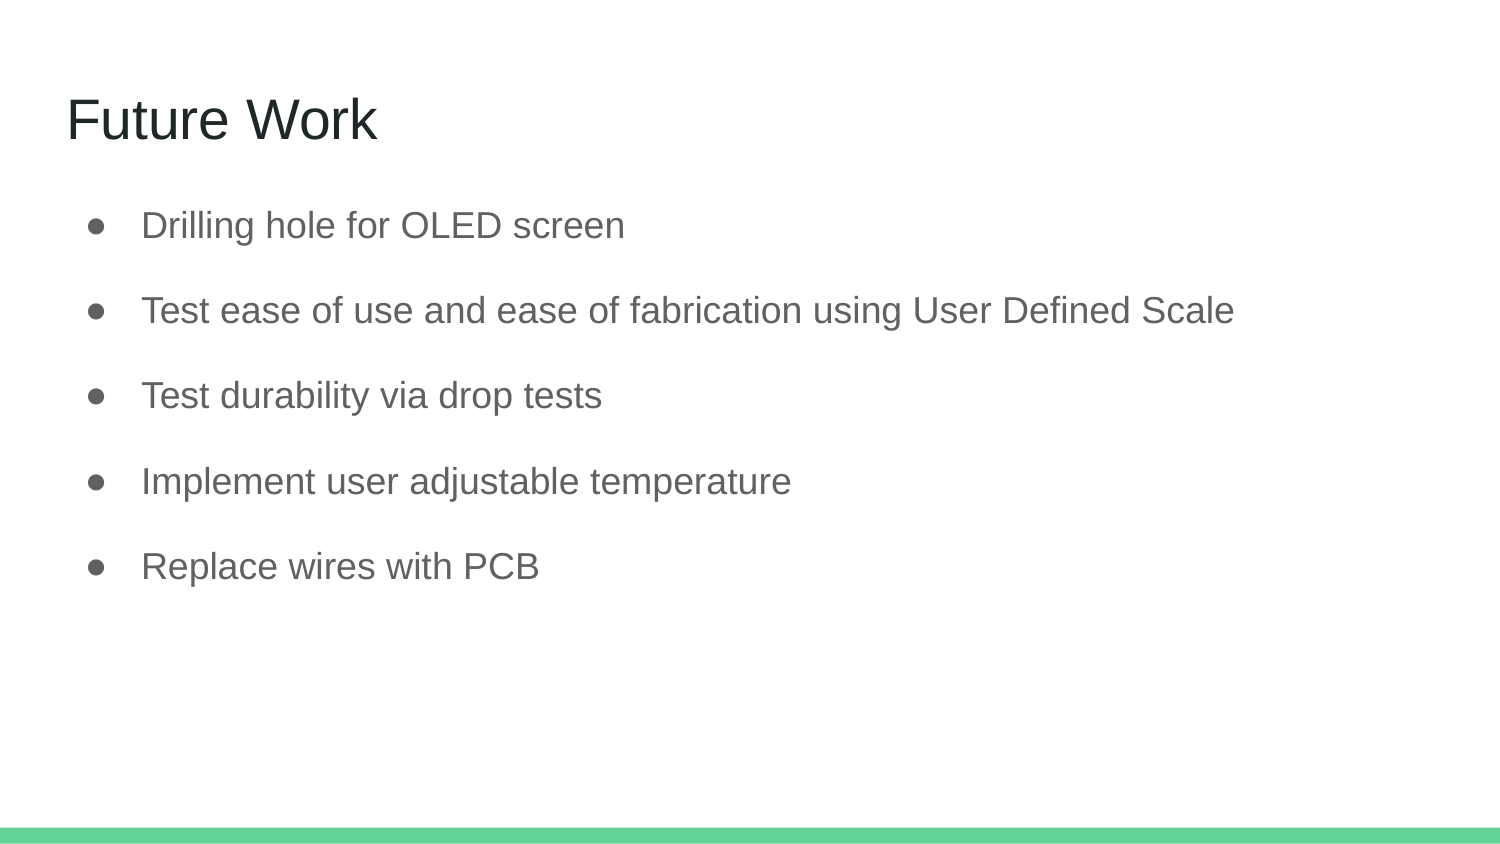

# Future Work
Drilling hole for OLED screen

Test ease of use and ease of fabrication using User Defined Scale

Test durability via drop tests

Implement user adjustable temperature

Replace wires with PCB